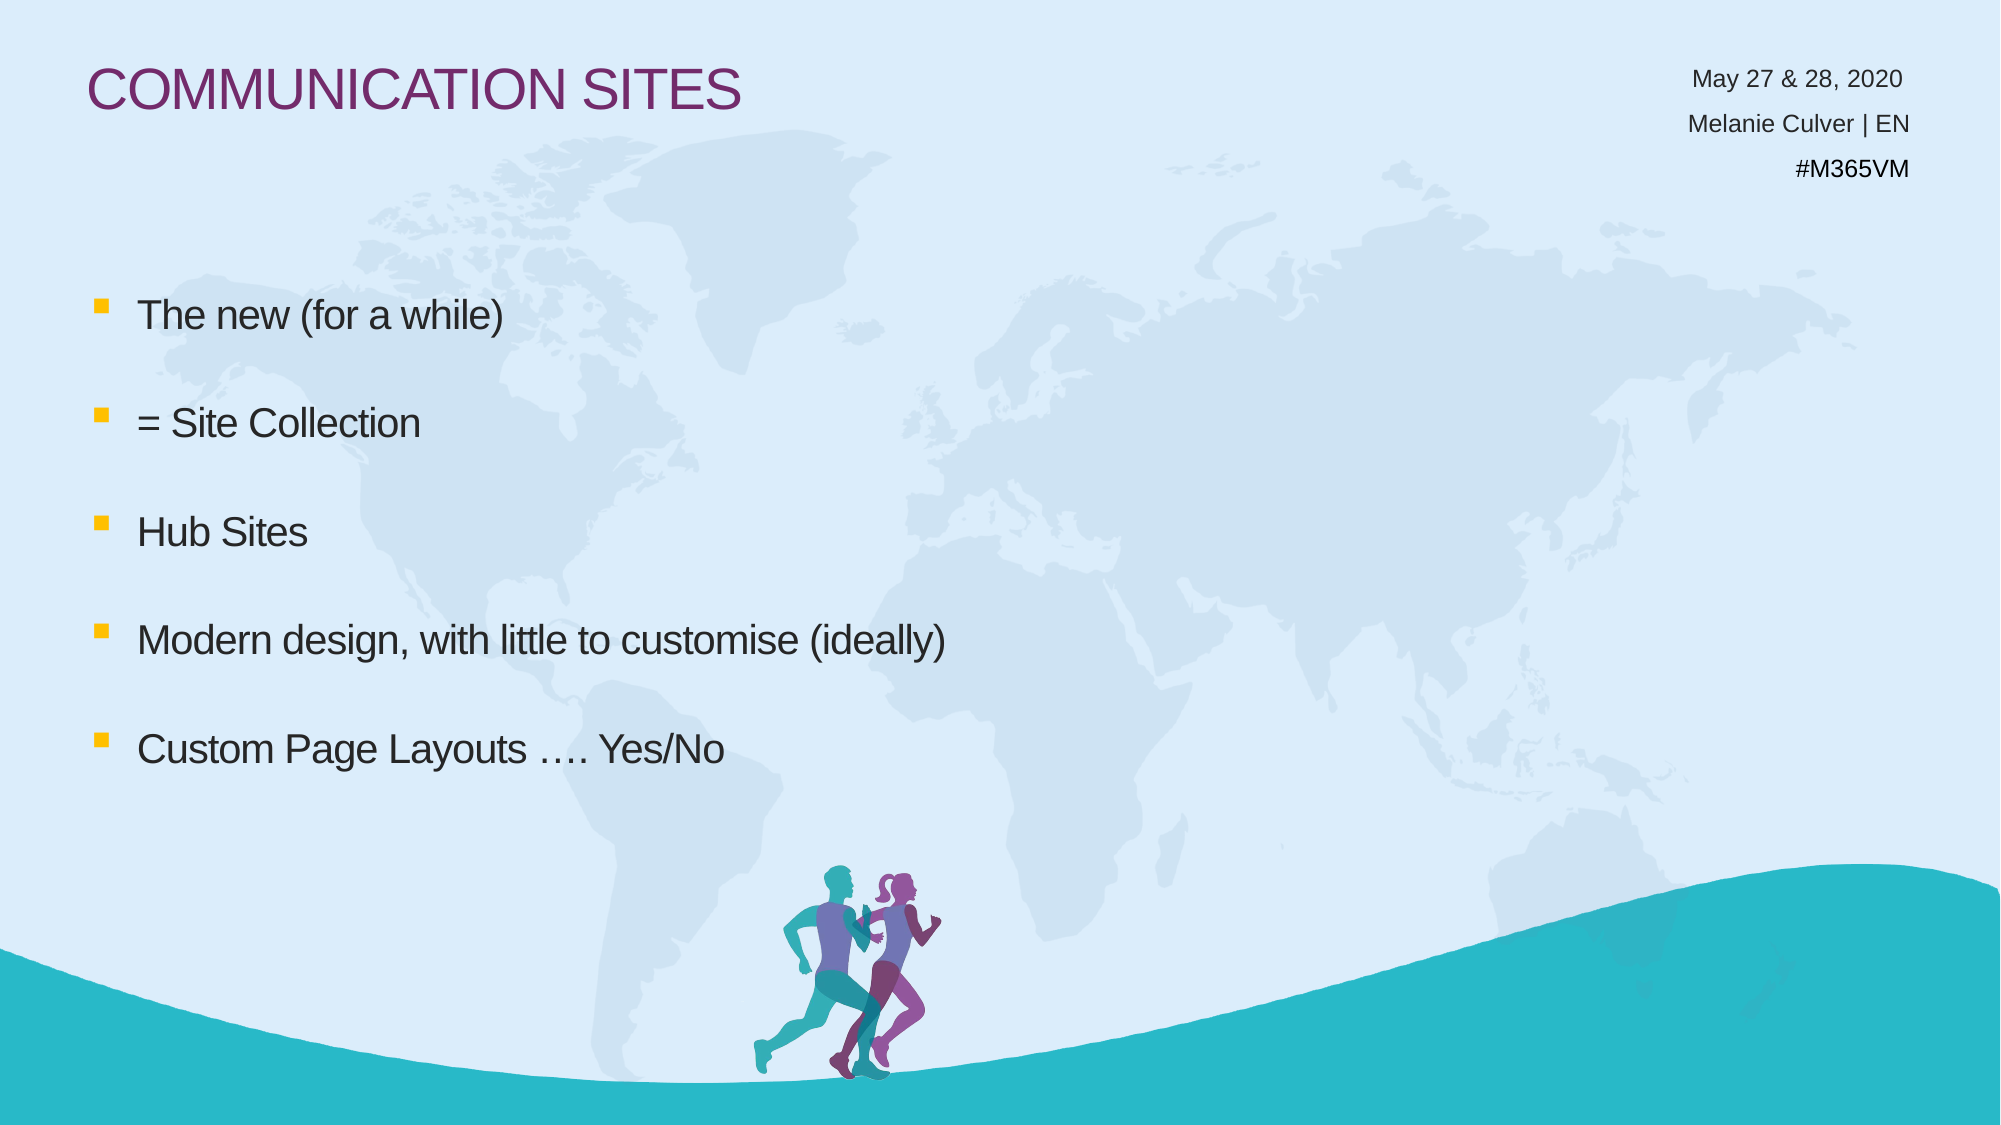

# Communication Sites
The new (for a while)
= Site Collection
Hub Sites
Modern design, with little to customise (ideally)
Custom Page Layouts …. Yes/No